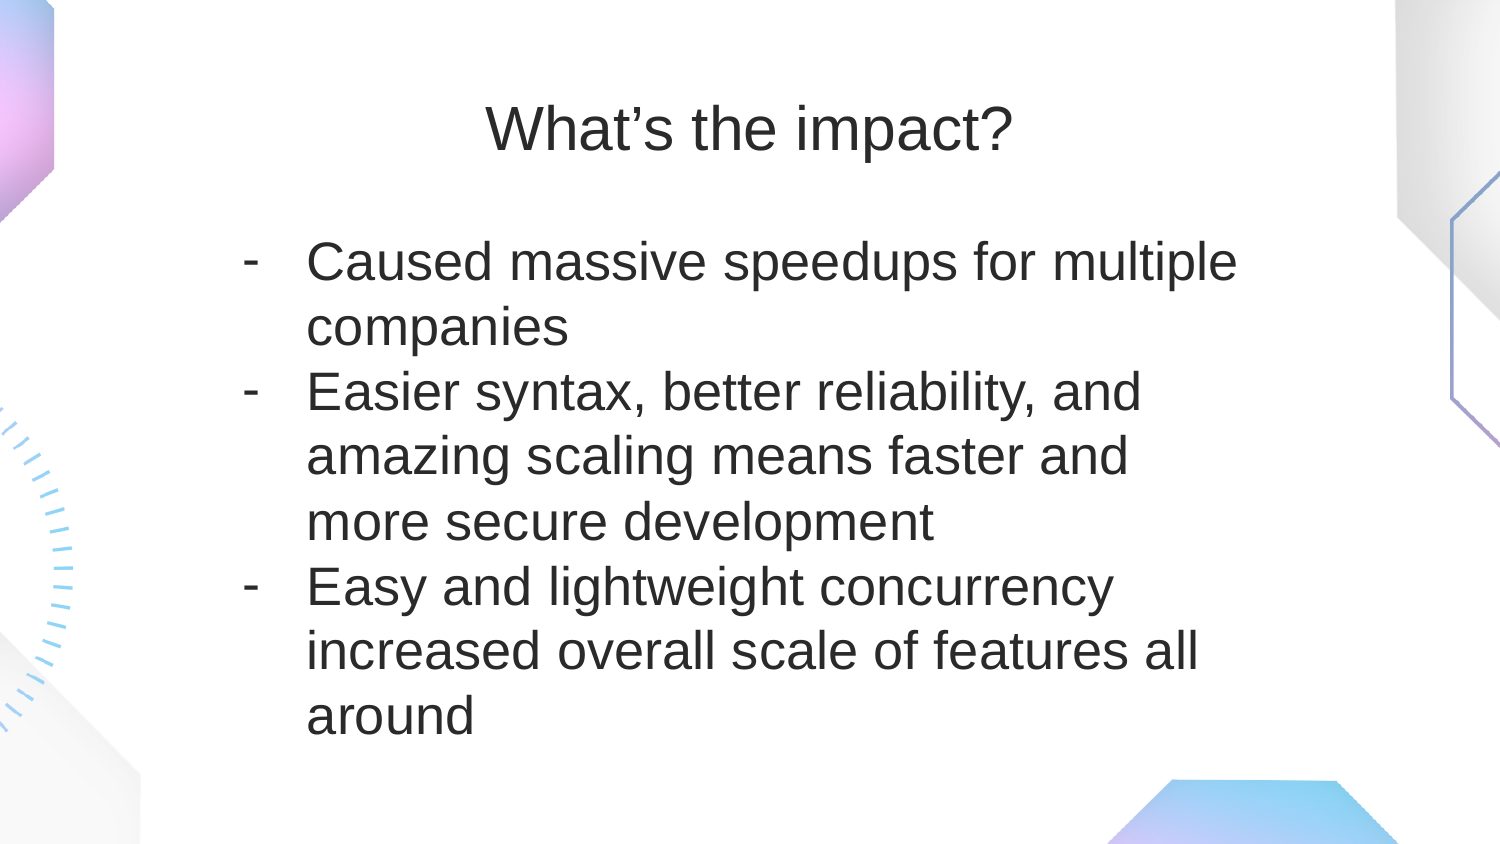

# What’s the impact?
Caused massive speedups for multiple companies
Easier syntax, better reliability, and amazing scaling means faster and more secure development
Easy and lightweight concurrency increased overall scale of features all around